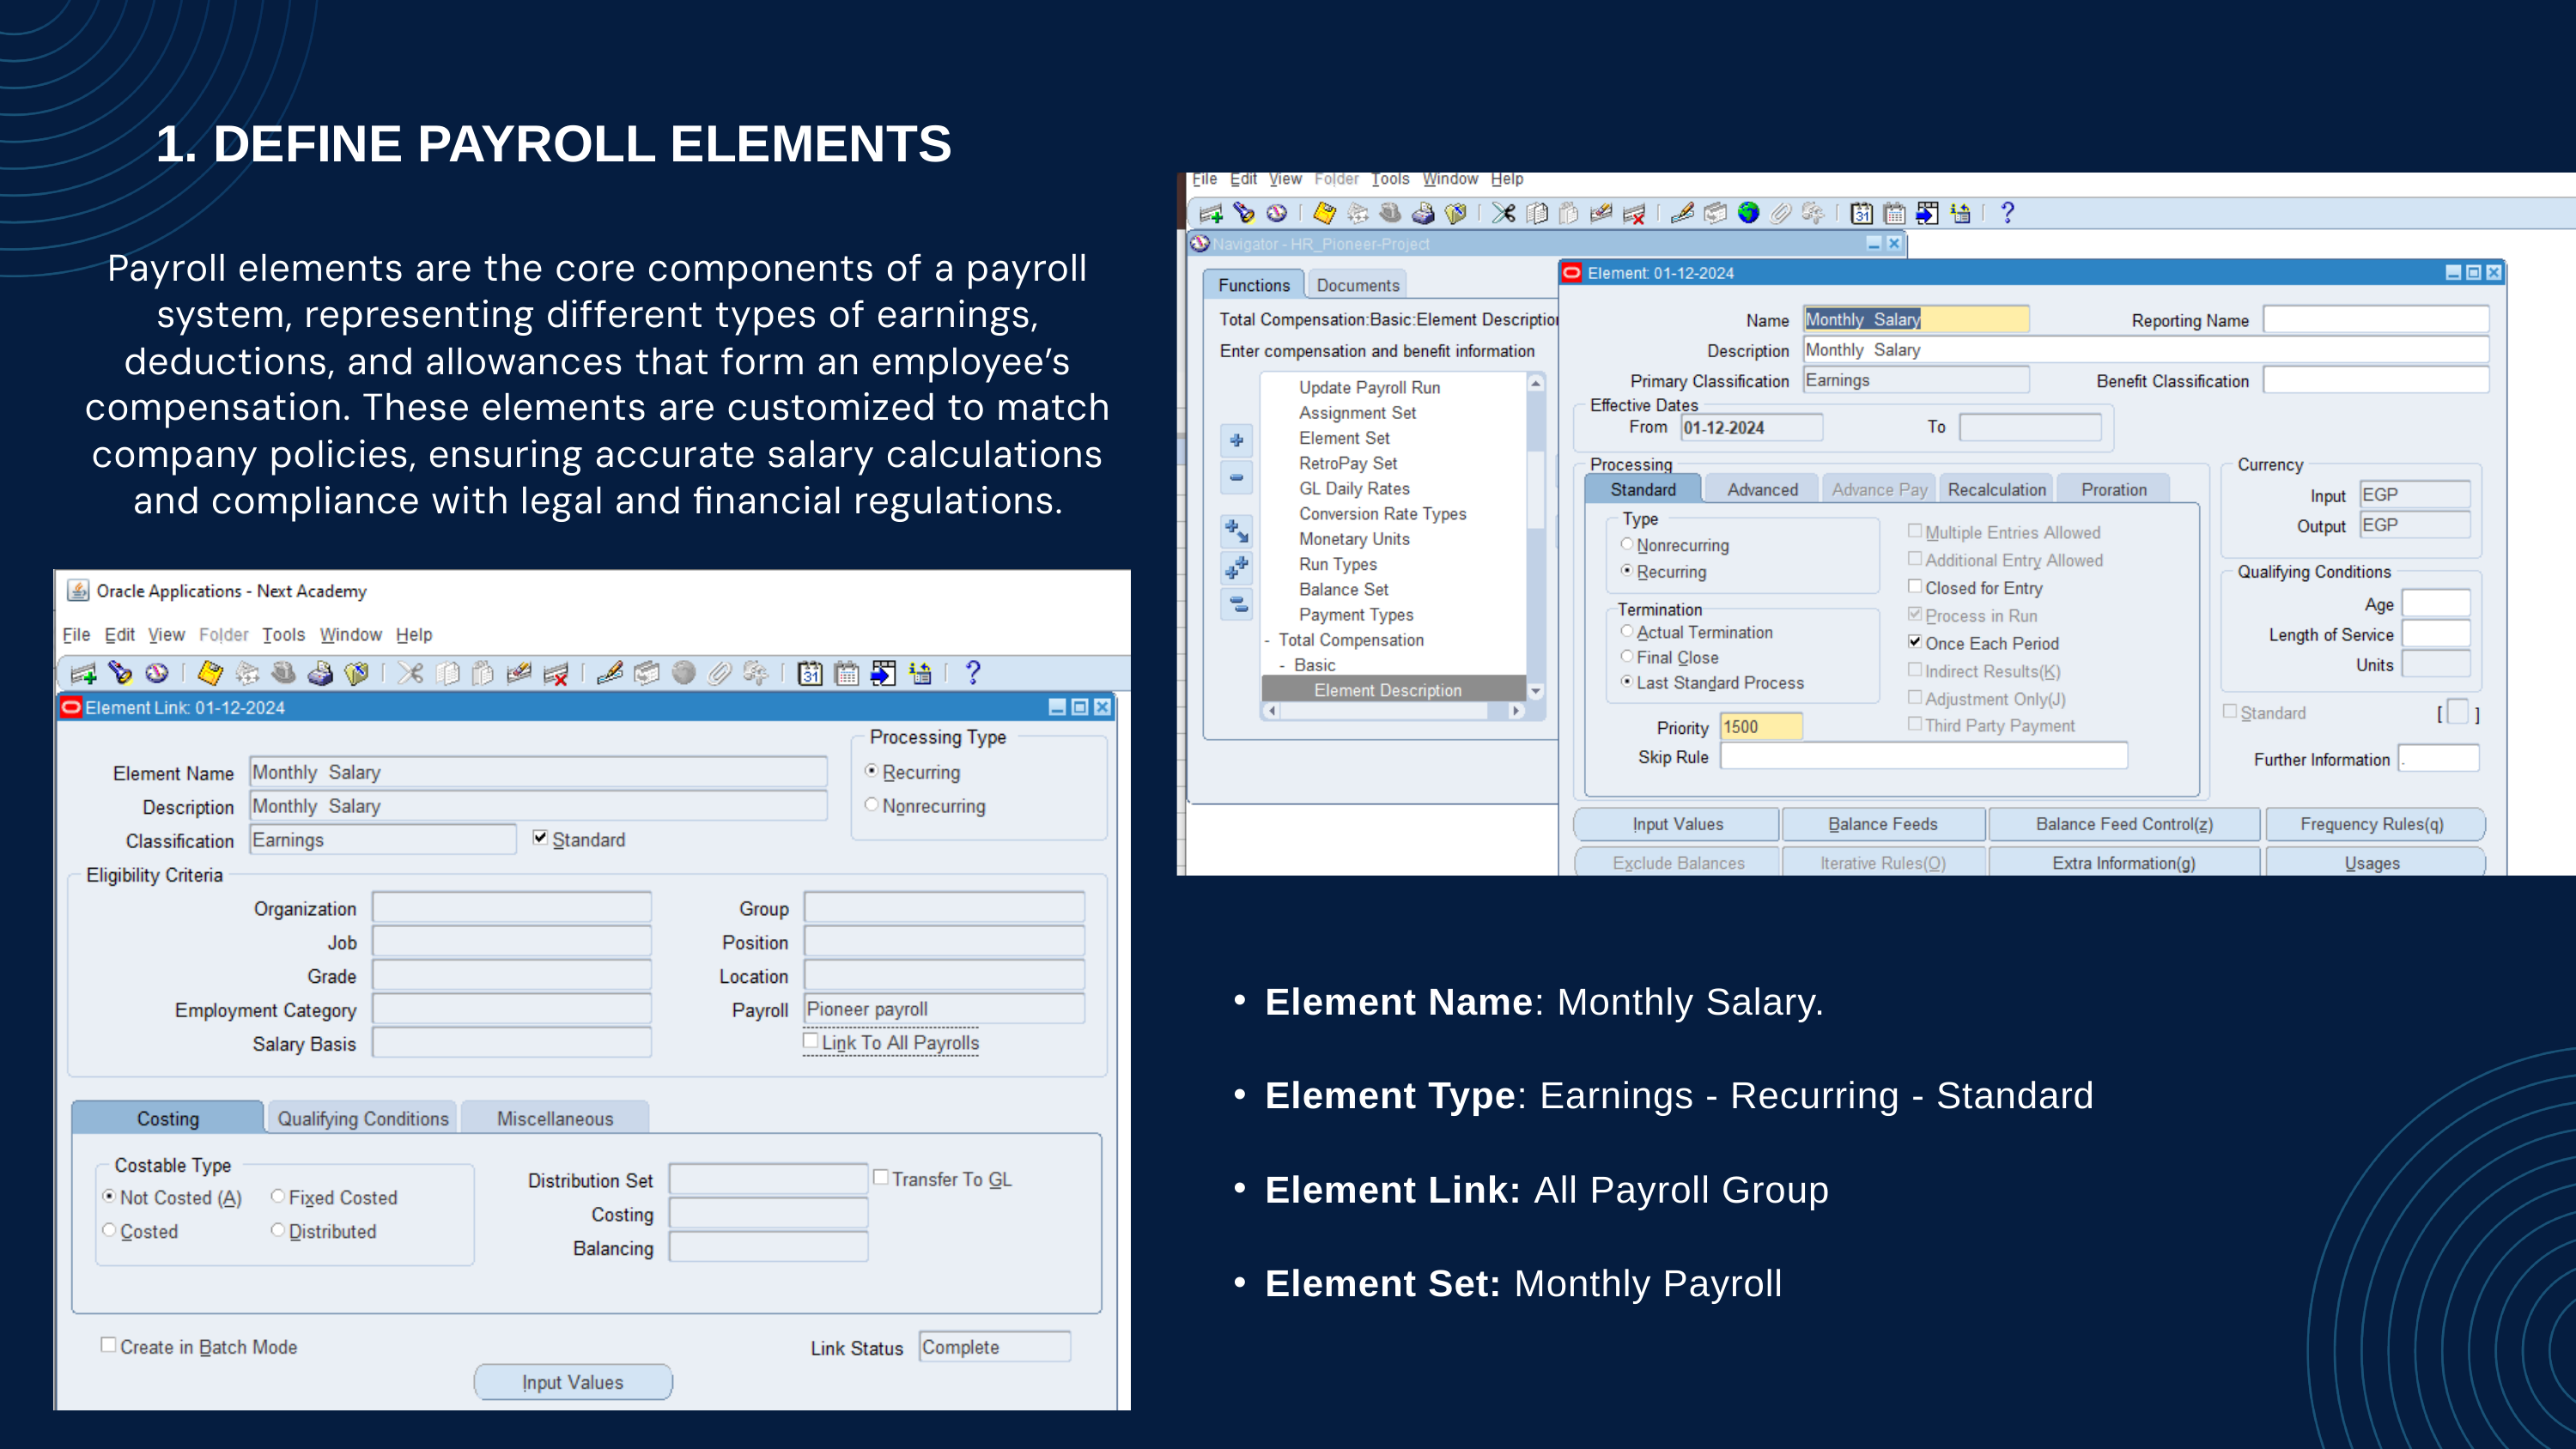

1. DEFINE PAYROLL ELEMENTS

Payroll elements are the core components of a payroll system, representing different types of earnings, deductions, and allowances that form an employee’s compensation. These elements are customized to match company policies, ensuring accurate salary calculations and compliance with legal and financial regulations.

Element Name: Monthly Salary.

Element Type: Earnings - Recurring - Standard

Element Link: All Payroll Group

Element Set: Monthly Payroll